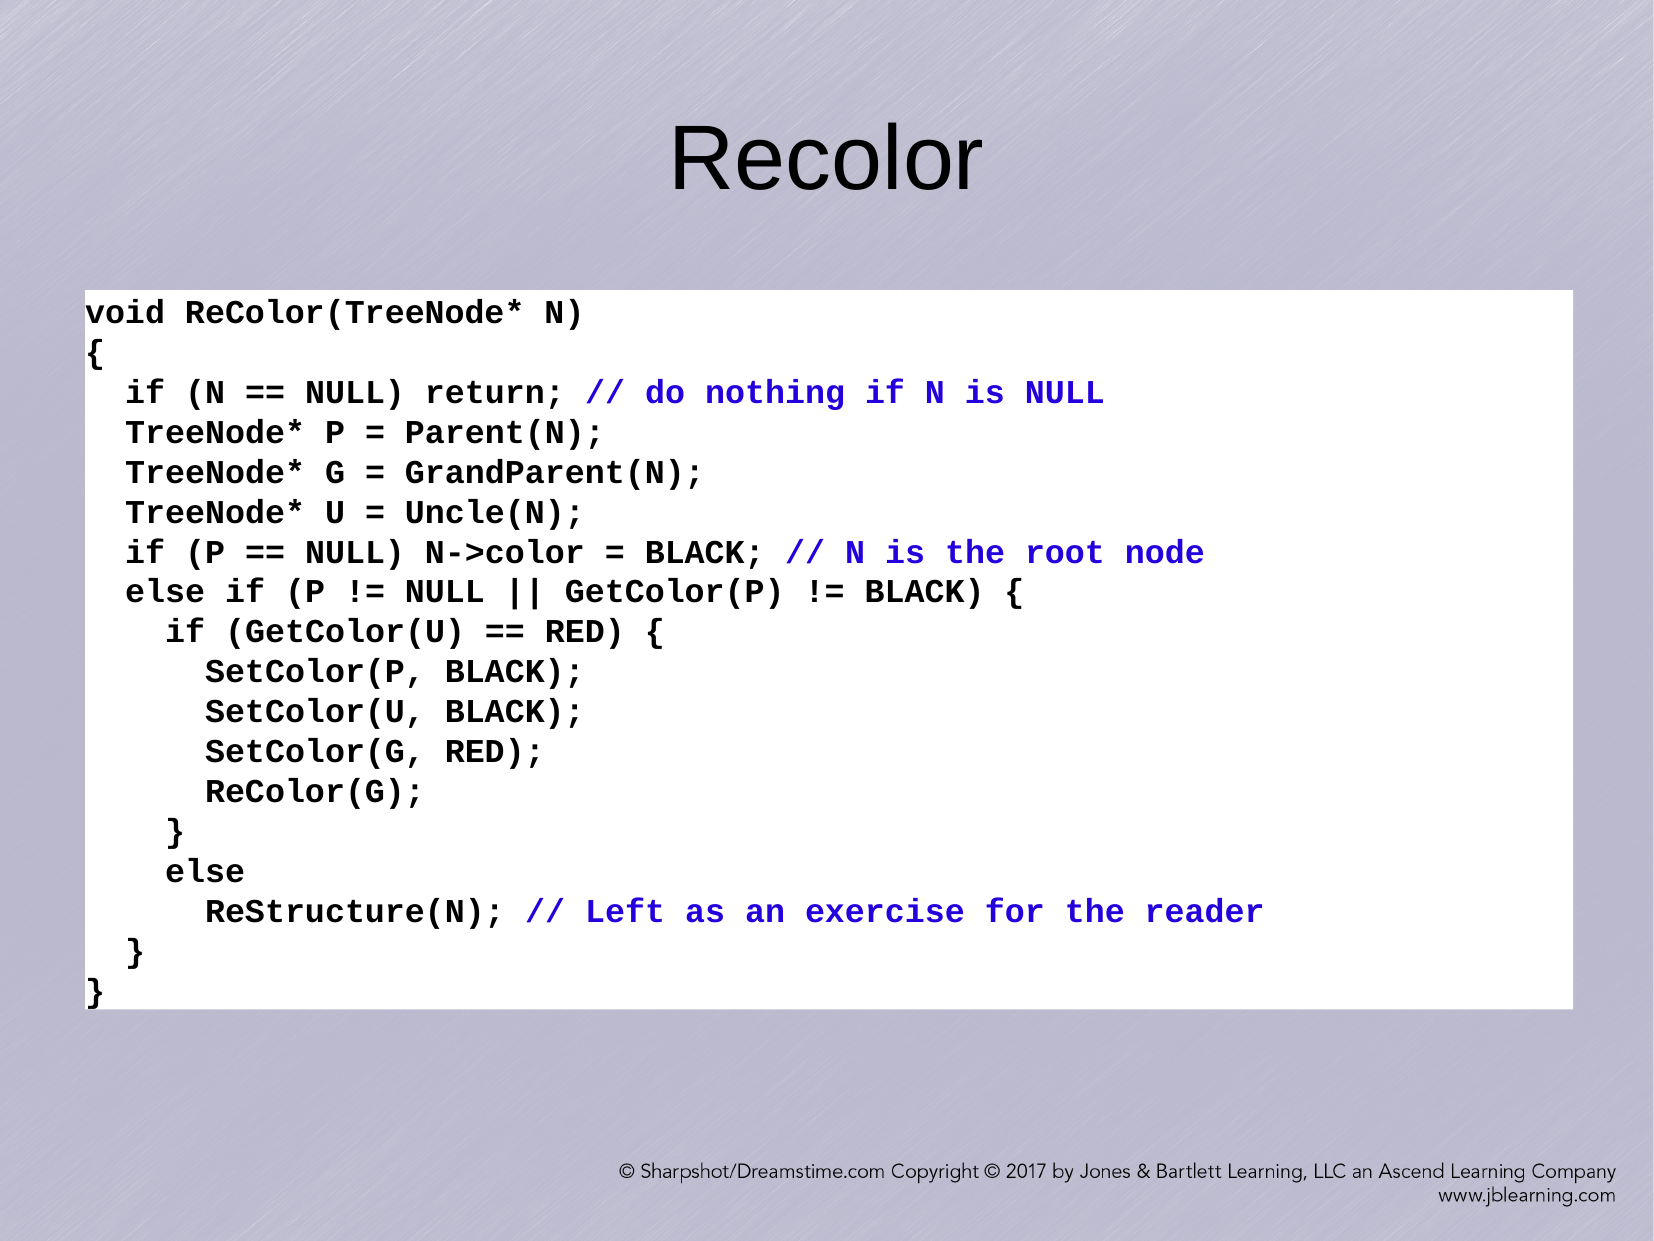

Recolor
void ReColor(TreeNode* N)
{
  if (N == NULL) return; // do nothing if N is NULL
  TreeNode* P = Parent(N);
  TreeNode* G = GrandParent(N);
  TreeNode* U = Uncle(N);
  if (P == NULL) N->color = BLACK; // N is the root node
  else if (P != NULL || GetColor(P) != BLACK) {
    if (GetColor(U) == RED) {
      SetColor(P, BLACK);
      SetColor(U, BLACK);
      SetColor(G, RED);
      ReColor(G);
    }
    else
      ReStructure(N); // Left as an exercise for the reader
  }
}